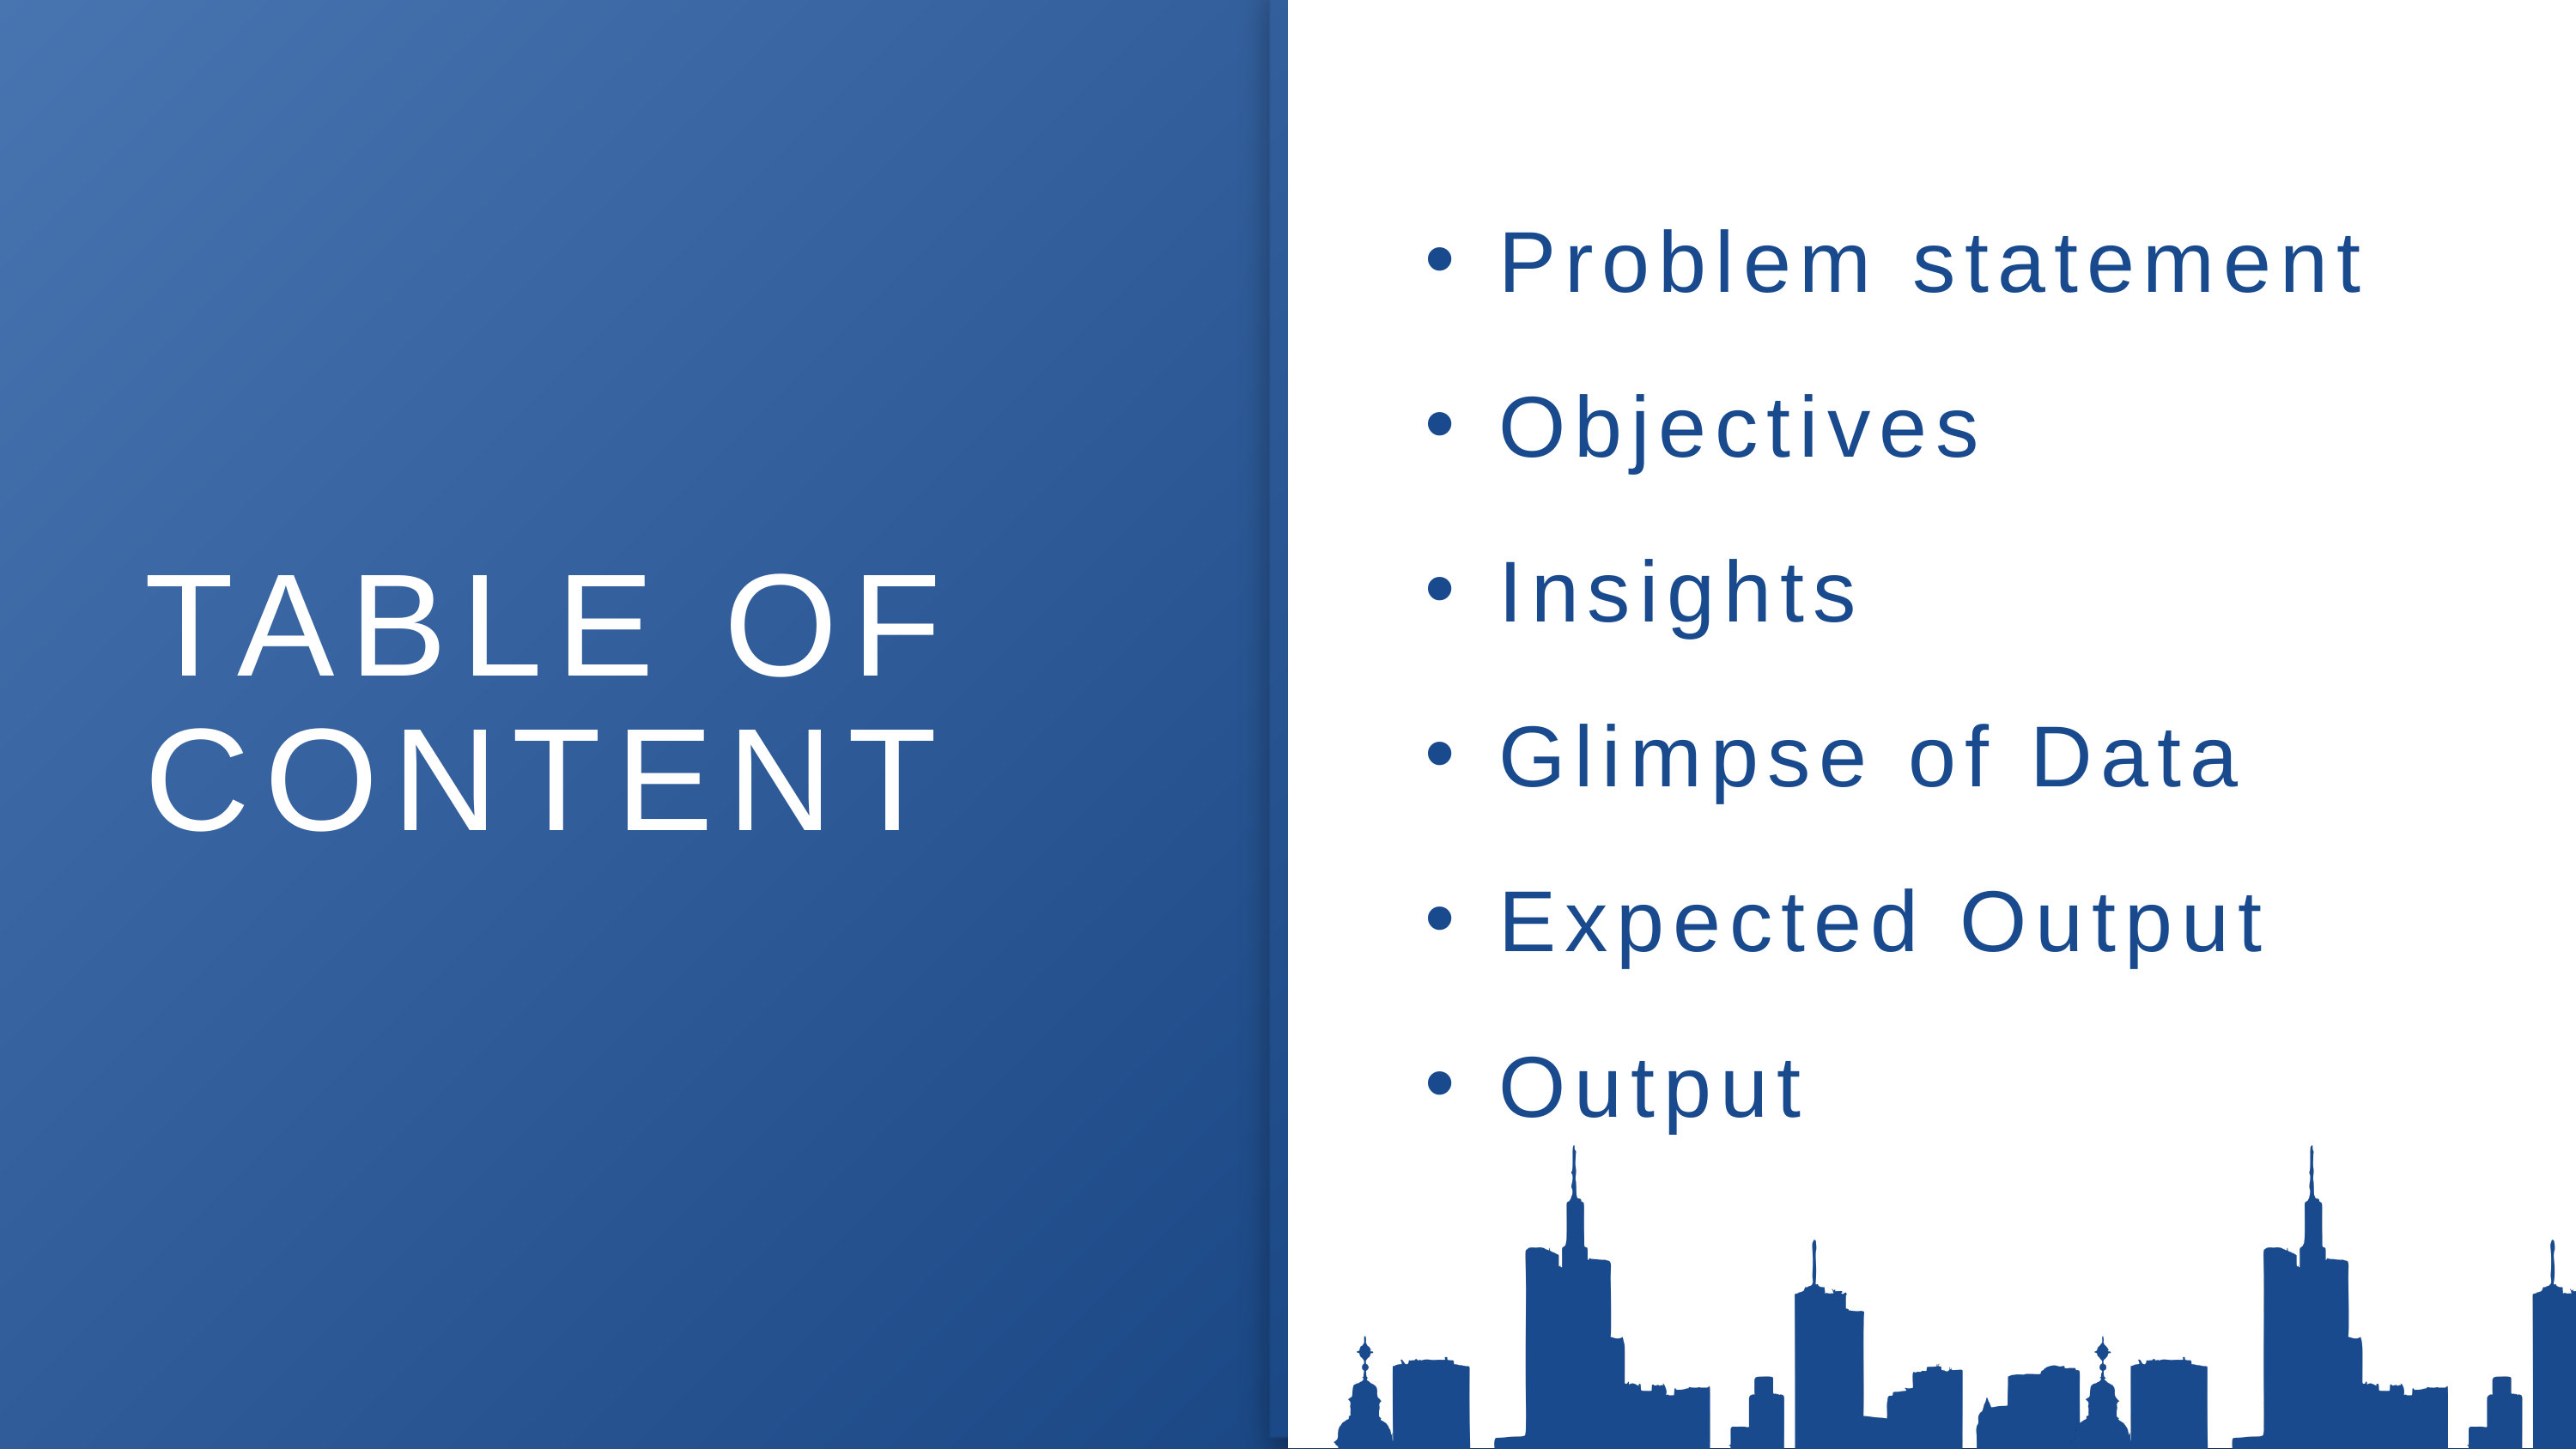

Problem statement
Objectives
Insights
Glimpse of Data
Expected Output
Output
TABLE OF CONTENT